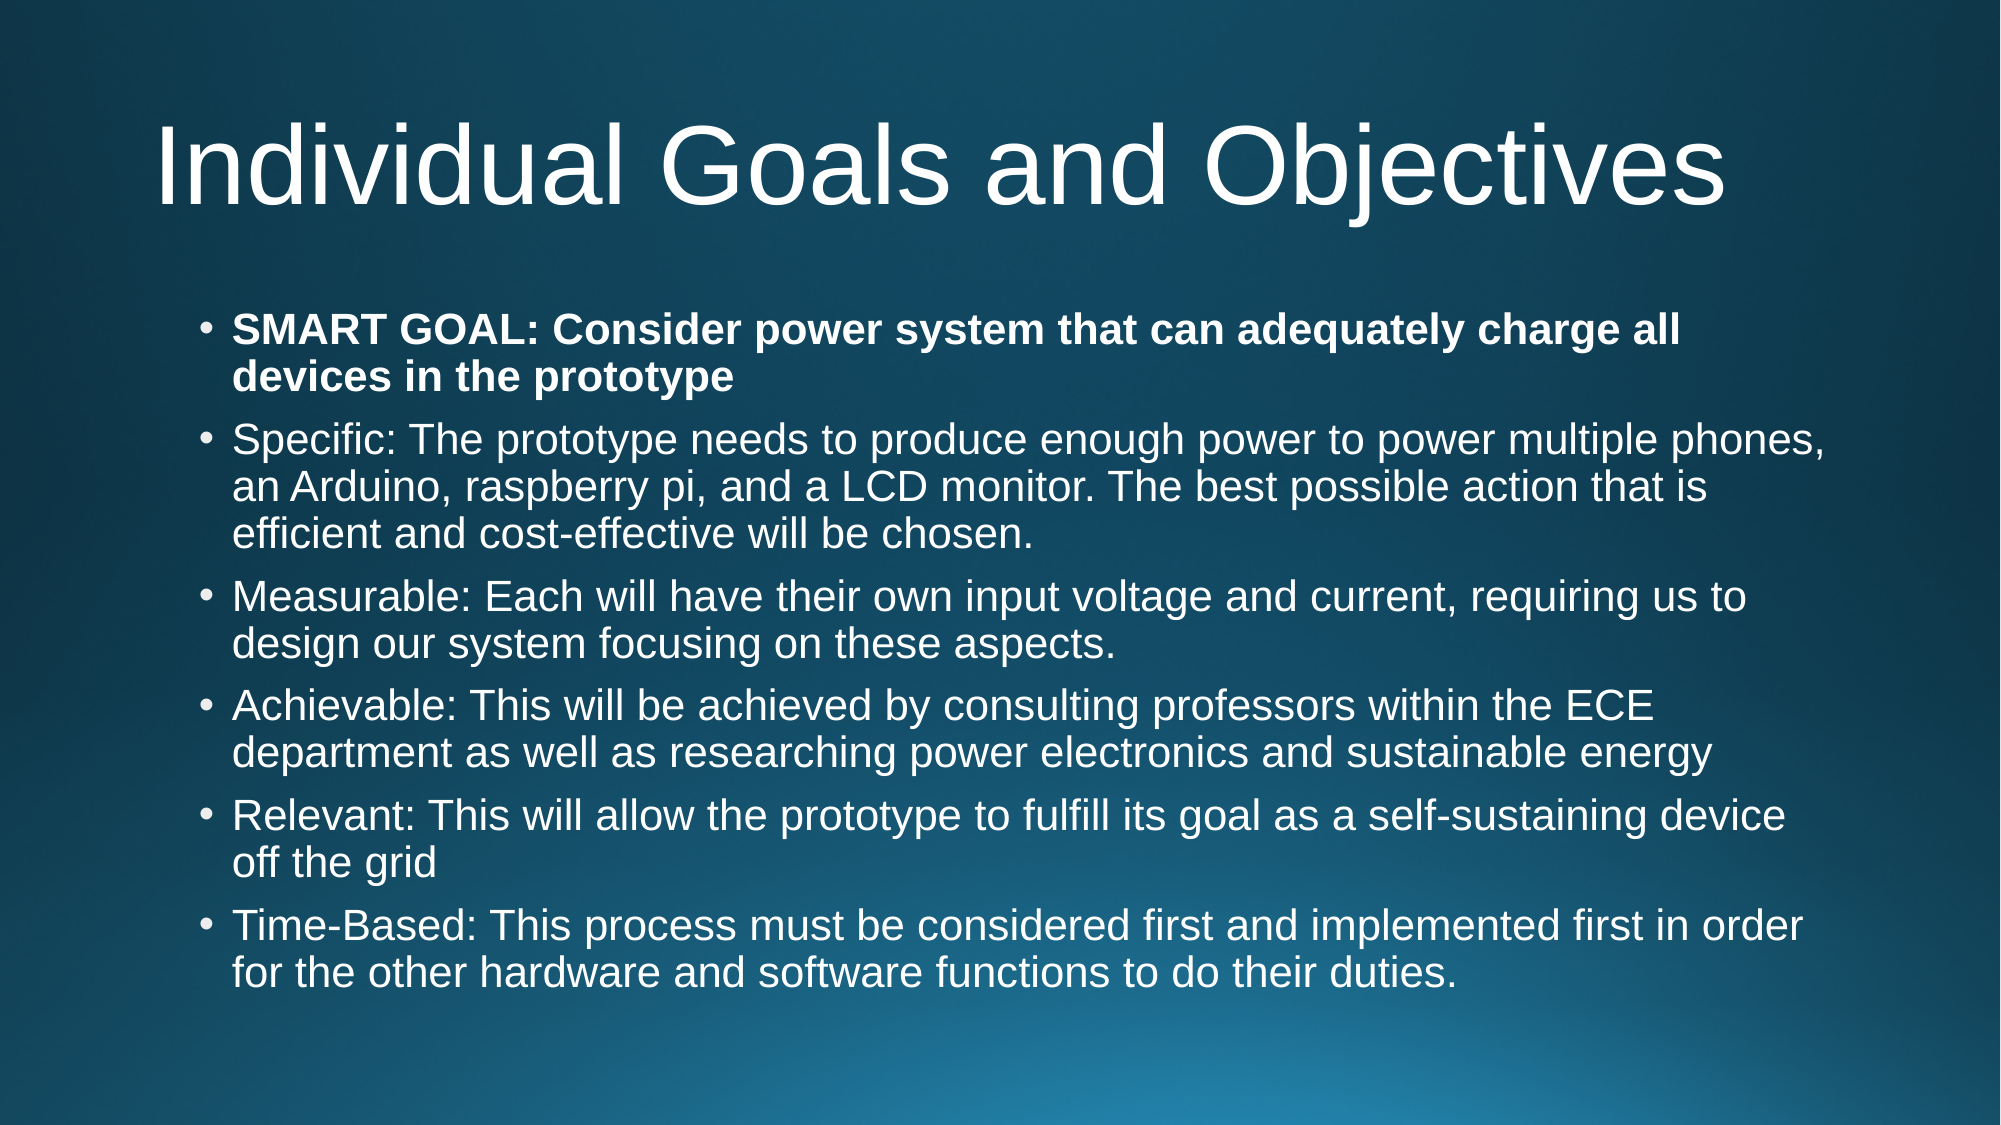

# Individual Goals and Objectives
SMART GOAL: Consider power system that can adequately charge all devices in the prototype
Specific: The prototype needs to produce enough power to power multiple phones, an Arduino, raspberry pi, and a LCD monitor. The best possible action that is efficient and cost-effective will be chosen.
Measurable: Each will have their own input voltage and current, requiring us to design our system focusing on these aspects.
Achievable: This will be achieved by consulting professors within the ECE department as well as researching power electronics and sustainable energy
Relevant: This will allow the prototype to fulfill its goal as a self-sustaining device off the grid
Time-Based: This process must be considered first and implemented first in order for the other hardware and software functions to do their duties.